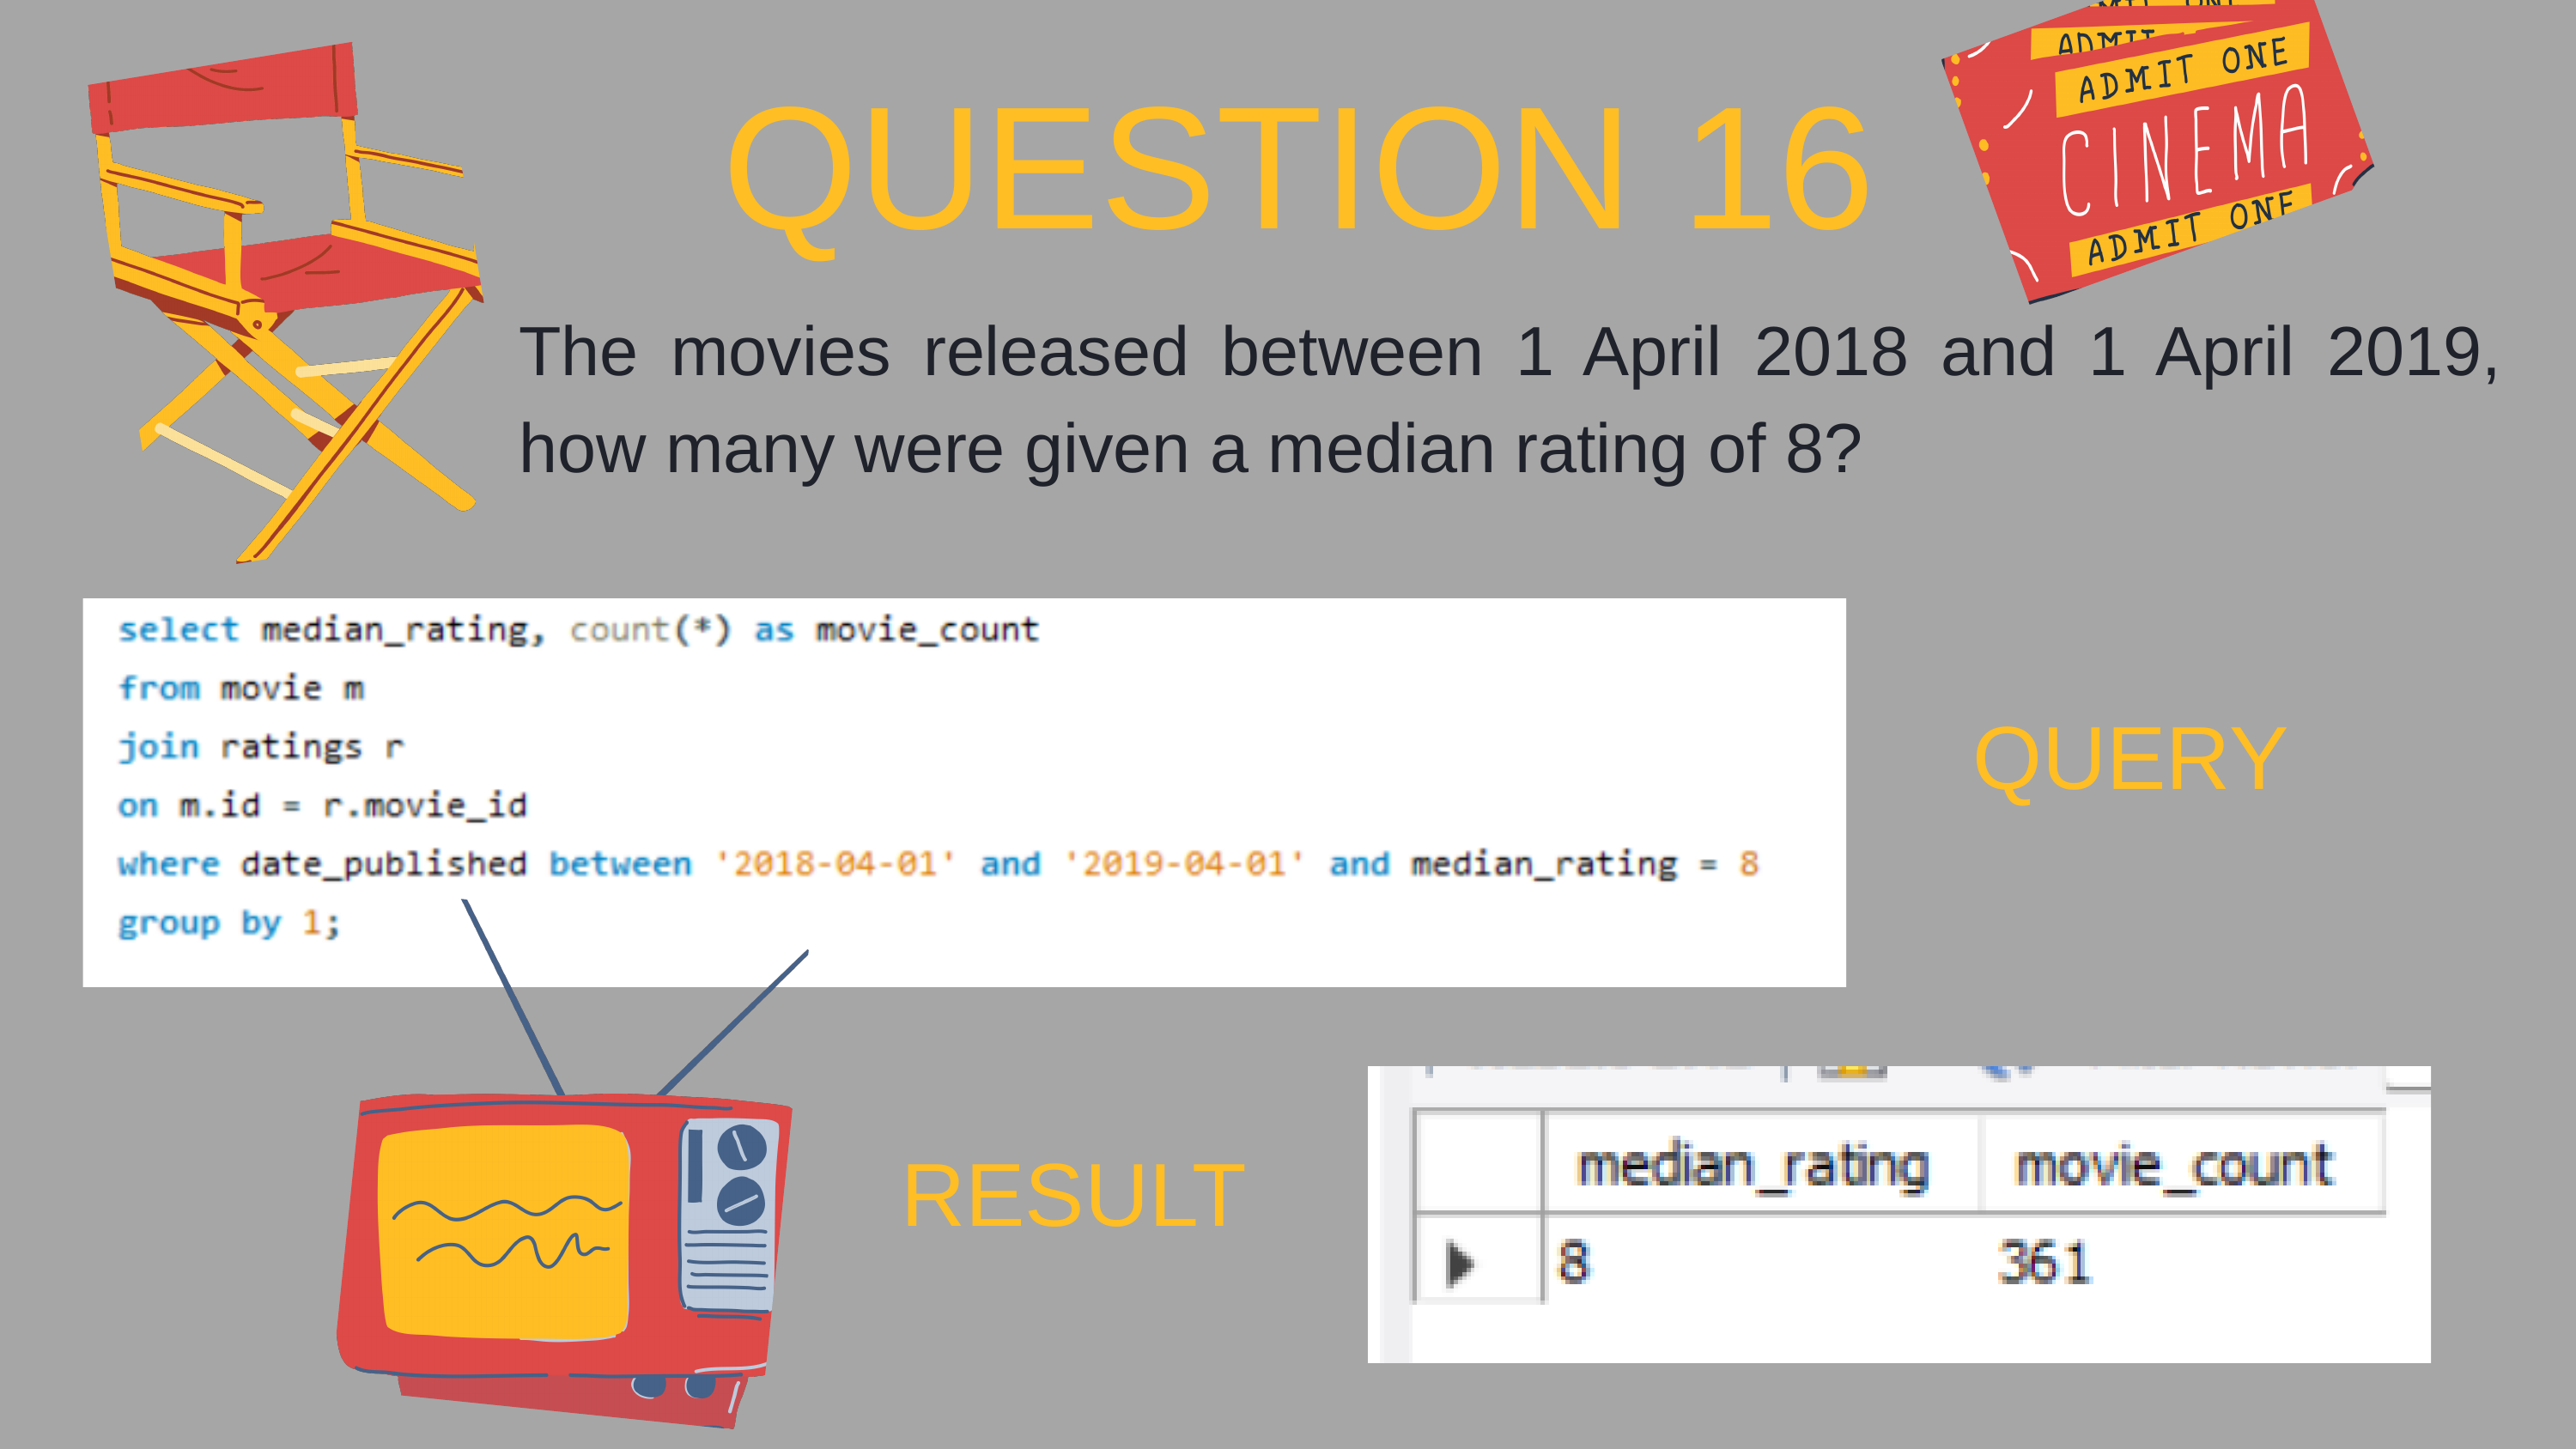

QUESTION 16
The movies released between 1 April 2018 and 1 April 2019, how many were given a median rating of 8?

QUERY

RESULT